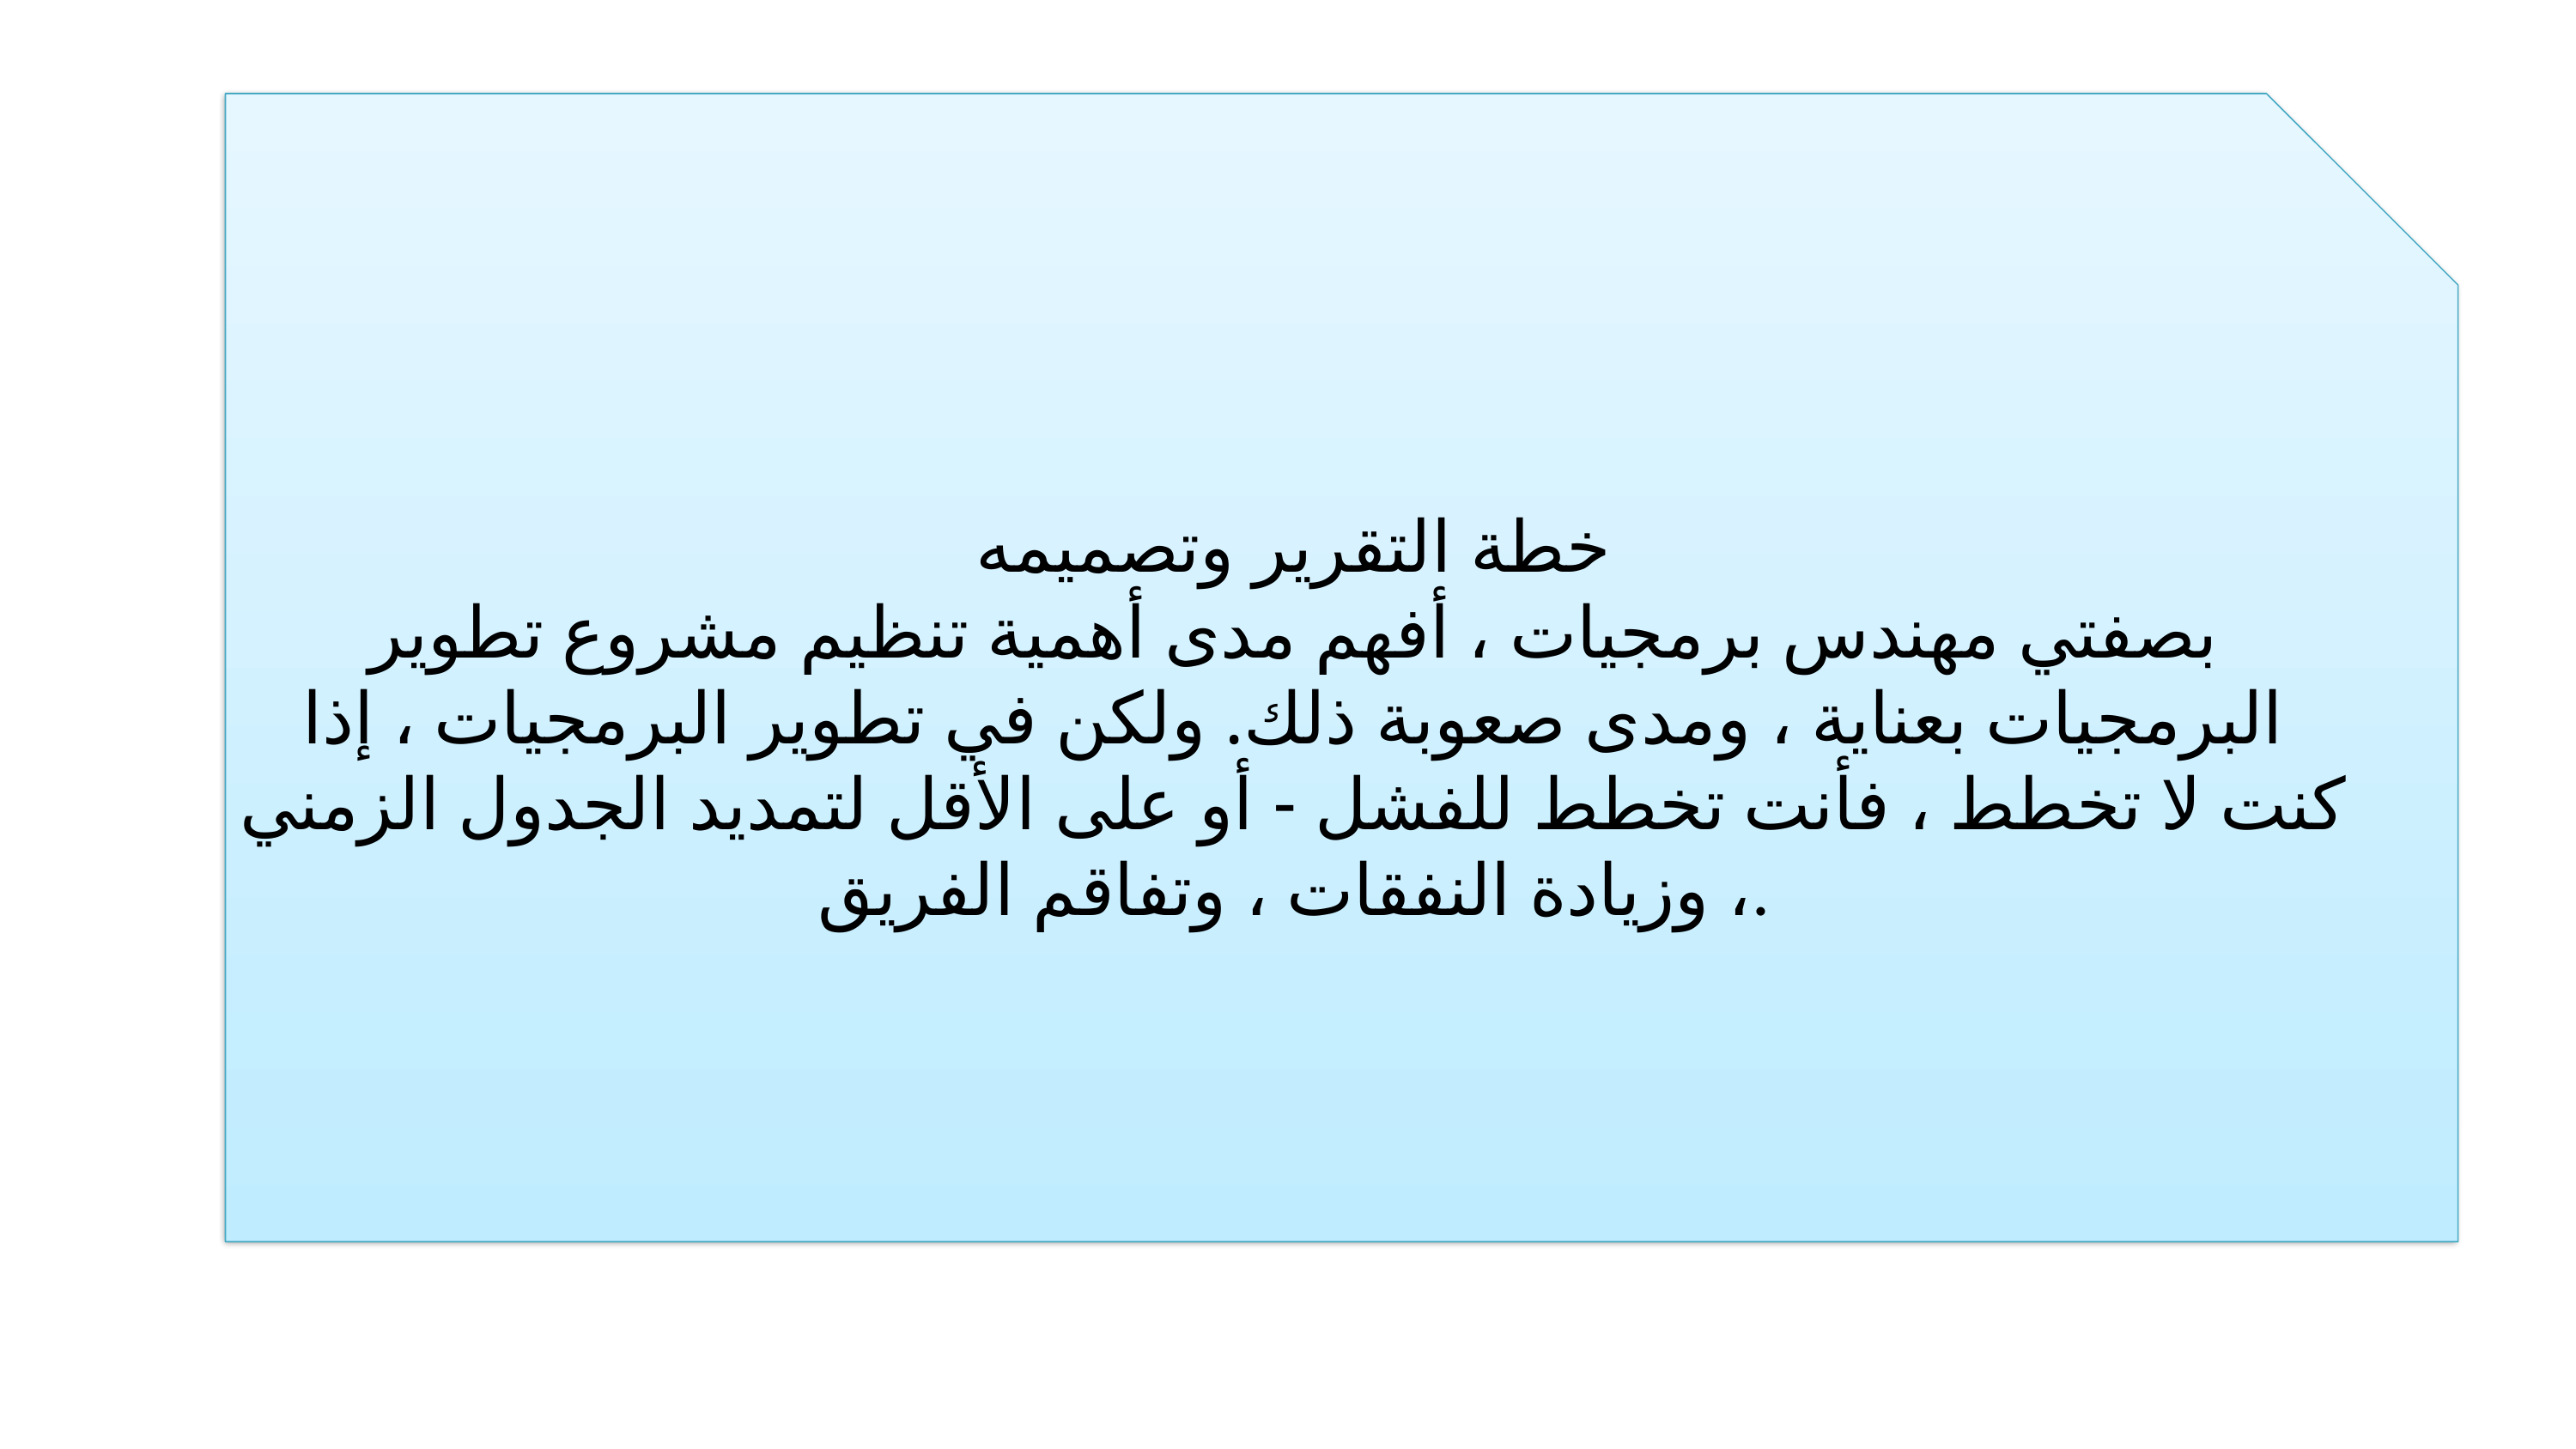

خطة التقرير وتصميمه
بصفتي مهندس برمجيات ، أفهم مدى أهمية تنظيم مشروع تطوير البرمجيات بعناية ، ومدى صعوبة ذلك. ولكن في تطوير البرمجيات ، إذا كنت لا تخطط ، فأنت تخطط للفشل - أو على الأقل لتمديد الجدول الزمني ، وزيادة النفقات ، وتفاقم الفريق.